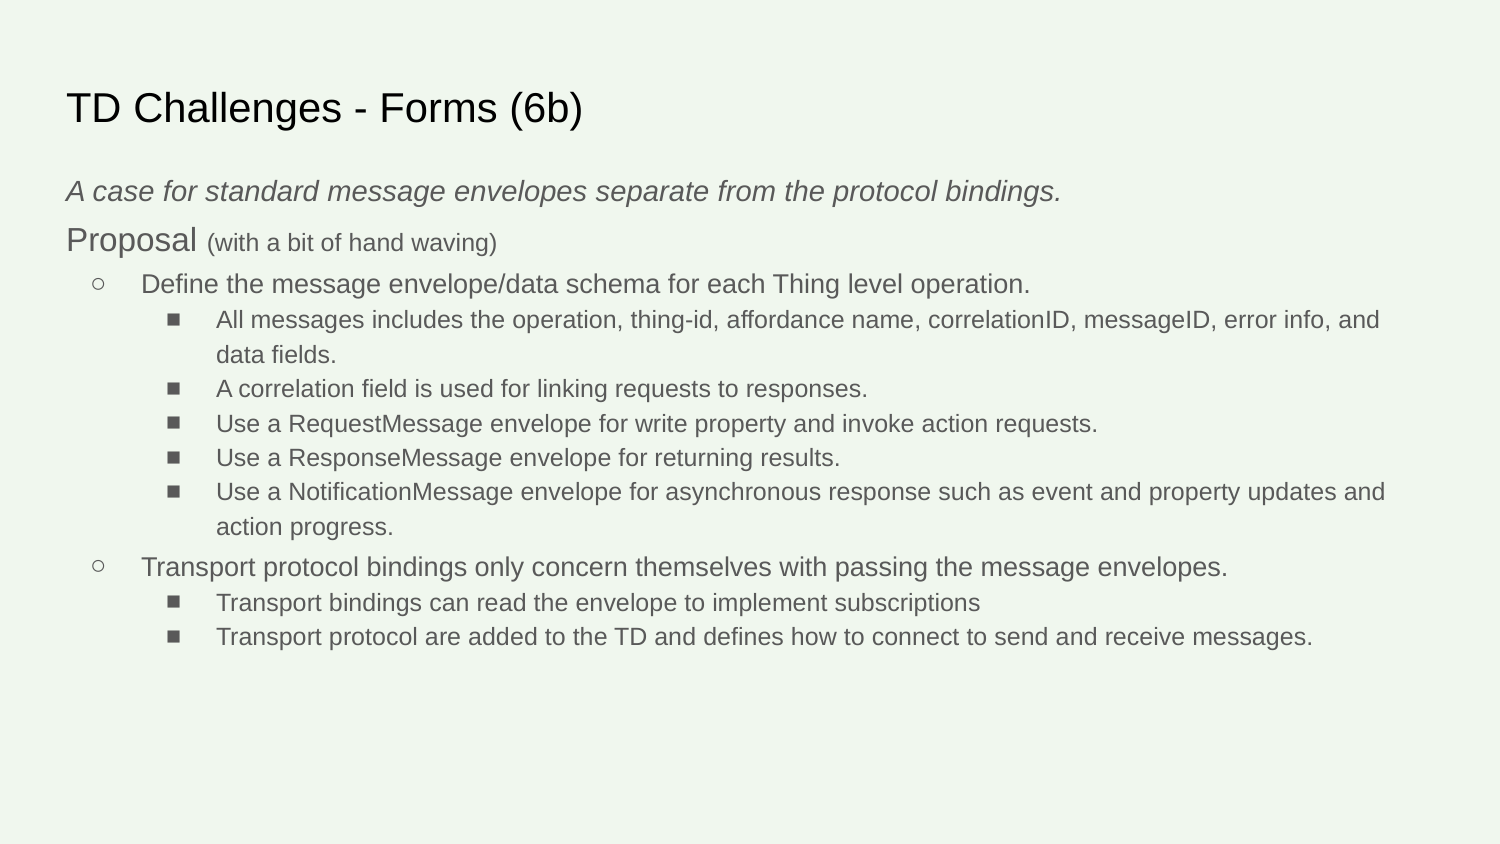

# TD Challenges - Forms (6b)
A case for standard message envelopes separate from the protocol bindings.
Proposal (with a bit of hand waving)
Define the message envelope/data schema for each Thing level operation.
All messages includes the operation, thing-id, affordance name, correlationID, messageID, error info, and data fields.
A correlation field is used for linking requests to responses.
Use a RequestMessage envelope for write property and invoke action requests.
Use a ResponseMessage envelope for returning results.
Use a NotificationMessage envelope for asynchronous response such as event and property updates and action progress.
Transport protocol bindings only concern themselves with passing the message envelopes.
Transport bindings can read the envelope to implement subscriptions
Transport protocol are added to the TD and defines how to connect to send and receive messages.